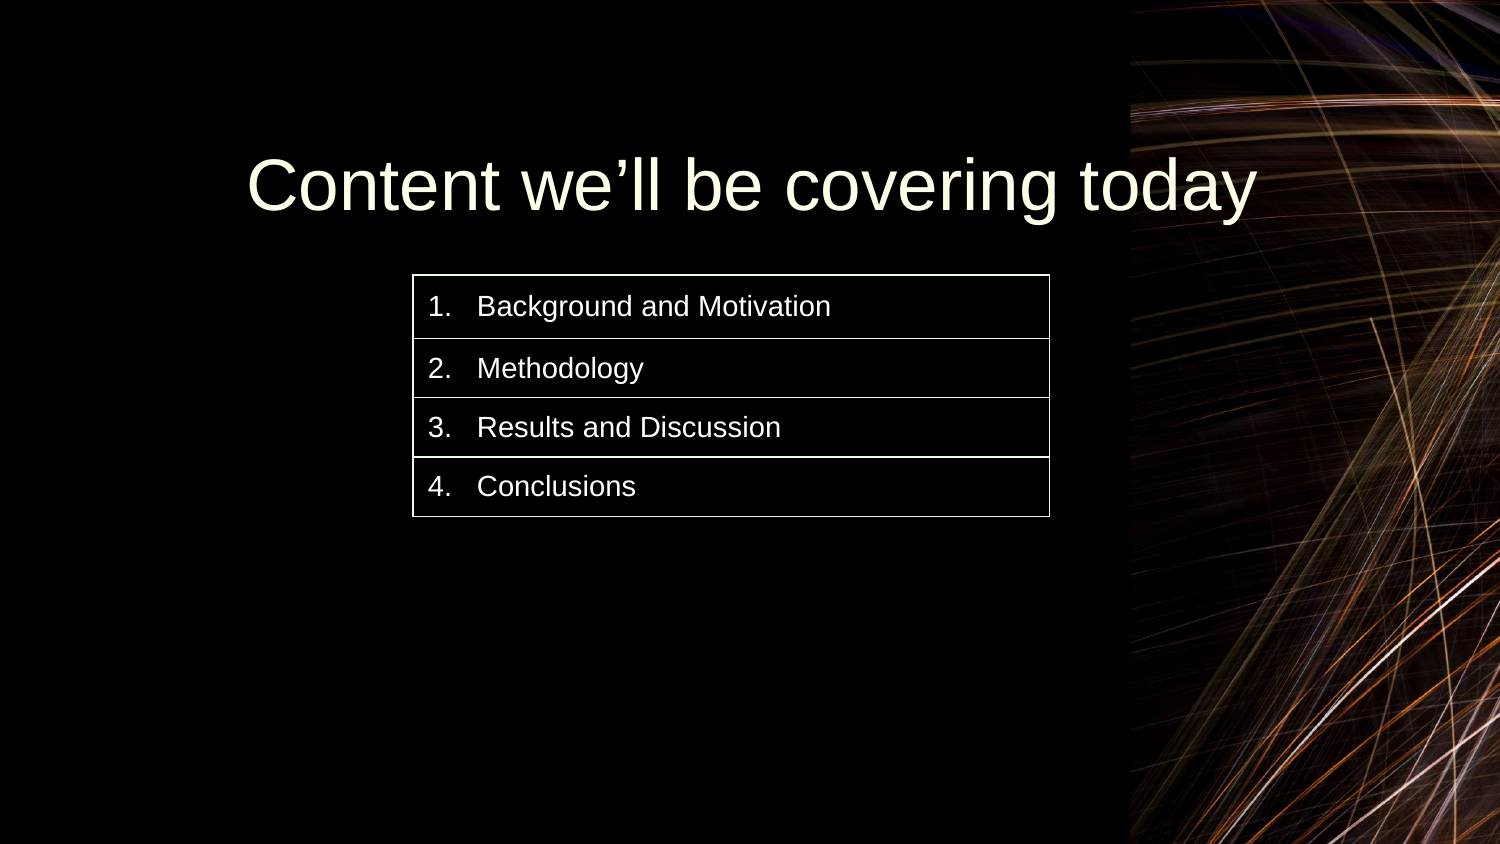

# Content we’ll be covering today
| 1. Background and Motivation |
| --- |
| 2. Methodology |
| 3. Results and Discussion |
| 4. Conclusions |